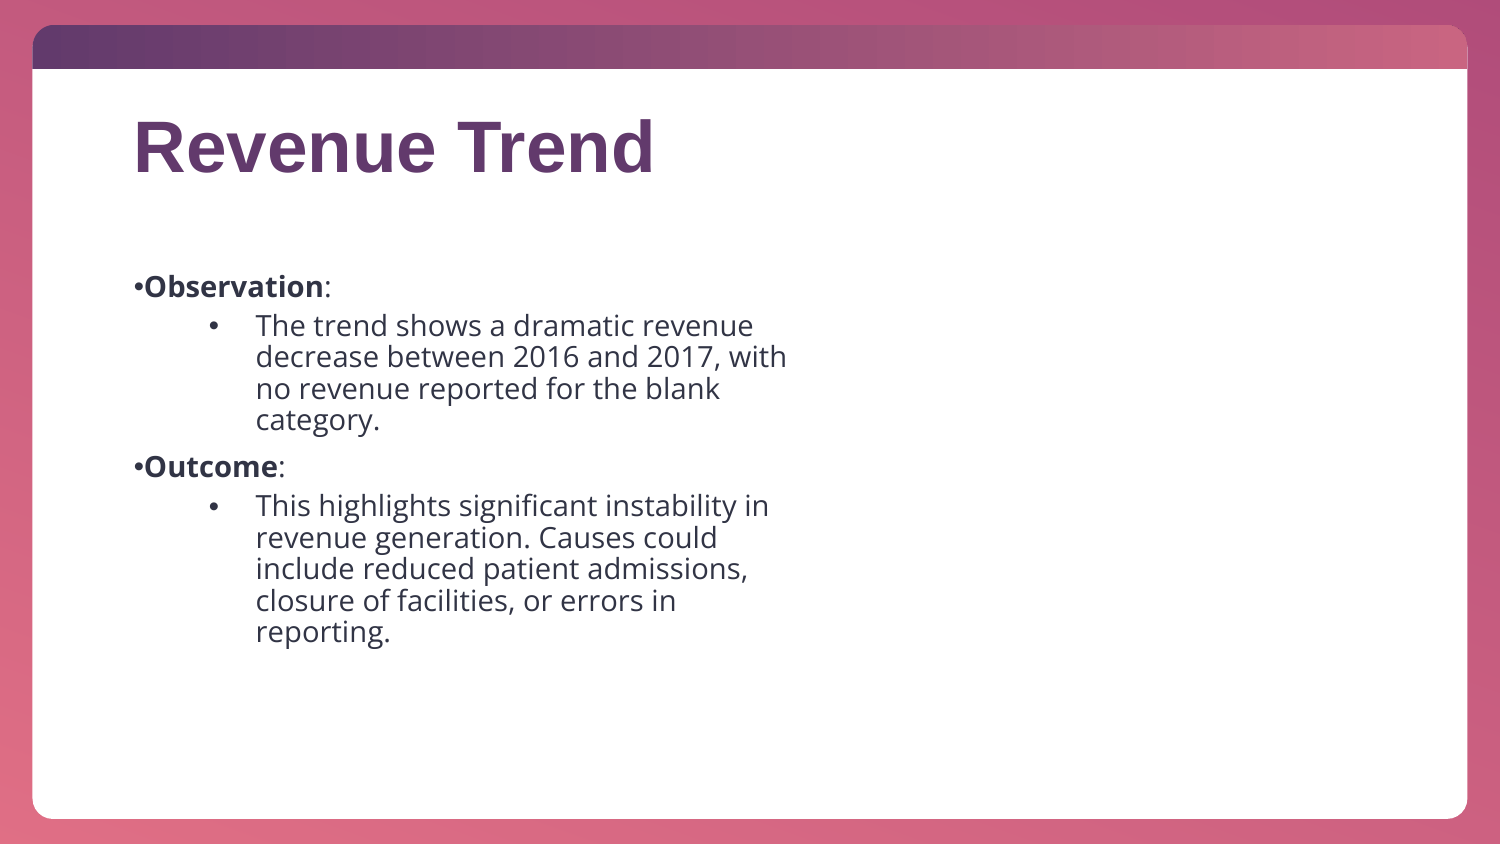

# Revenue Trend
Observation:
The trend shows a dramatic revenue decrease between 2016 and 2017, with no revenue reported for the blank category.
Outcome:
This highlights significant instability in revenue generation. Causes could include reduced patient admissions, closure of facilities, or errors in reporting.

Costs
$750 K